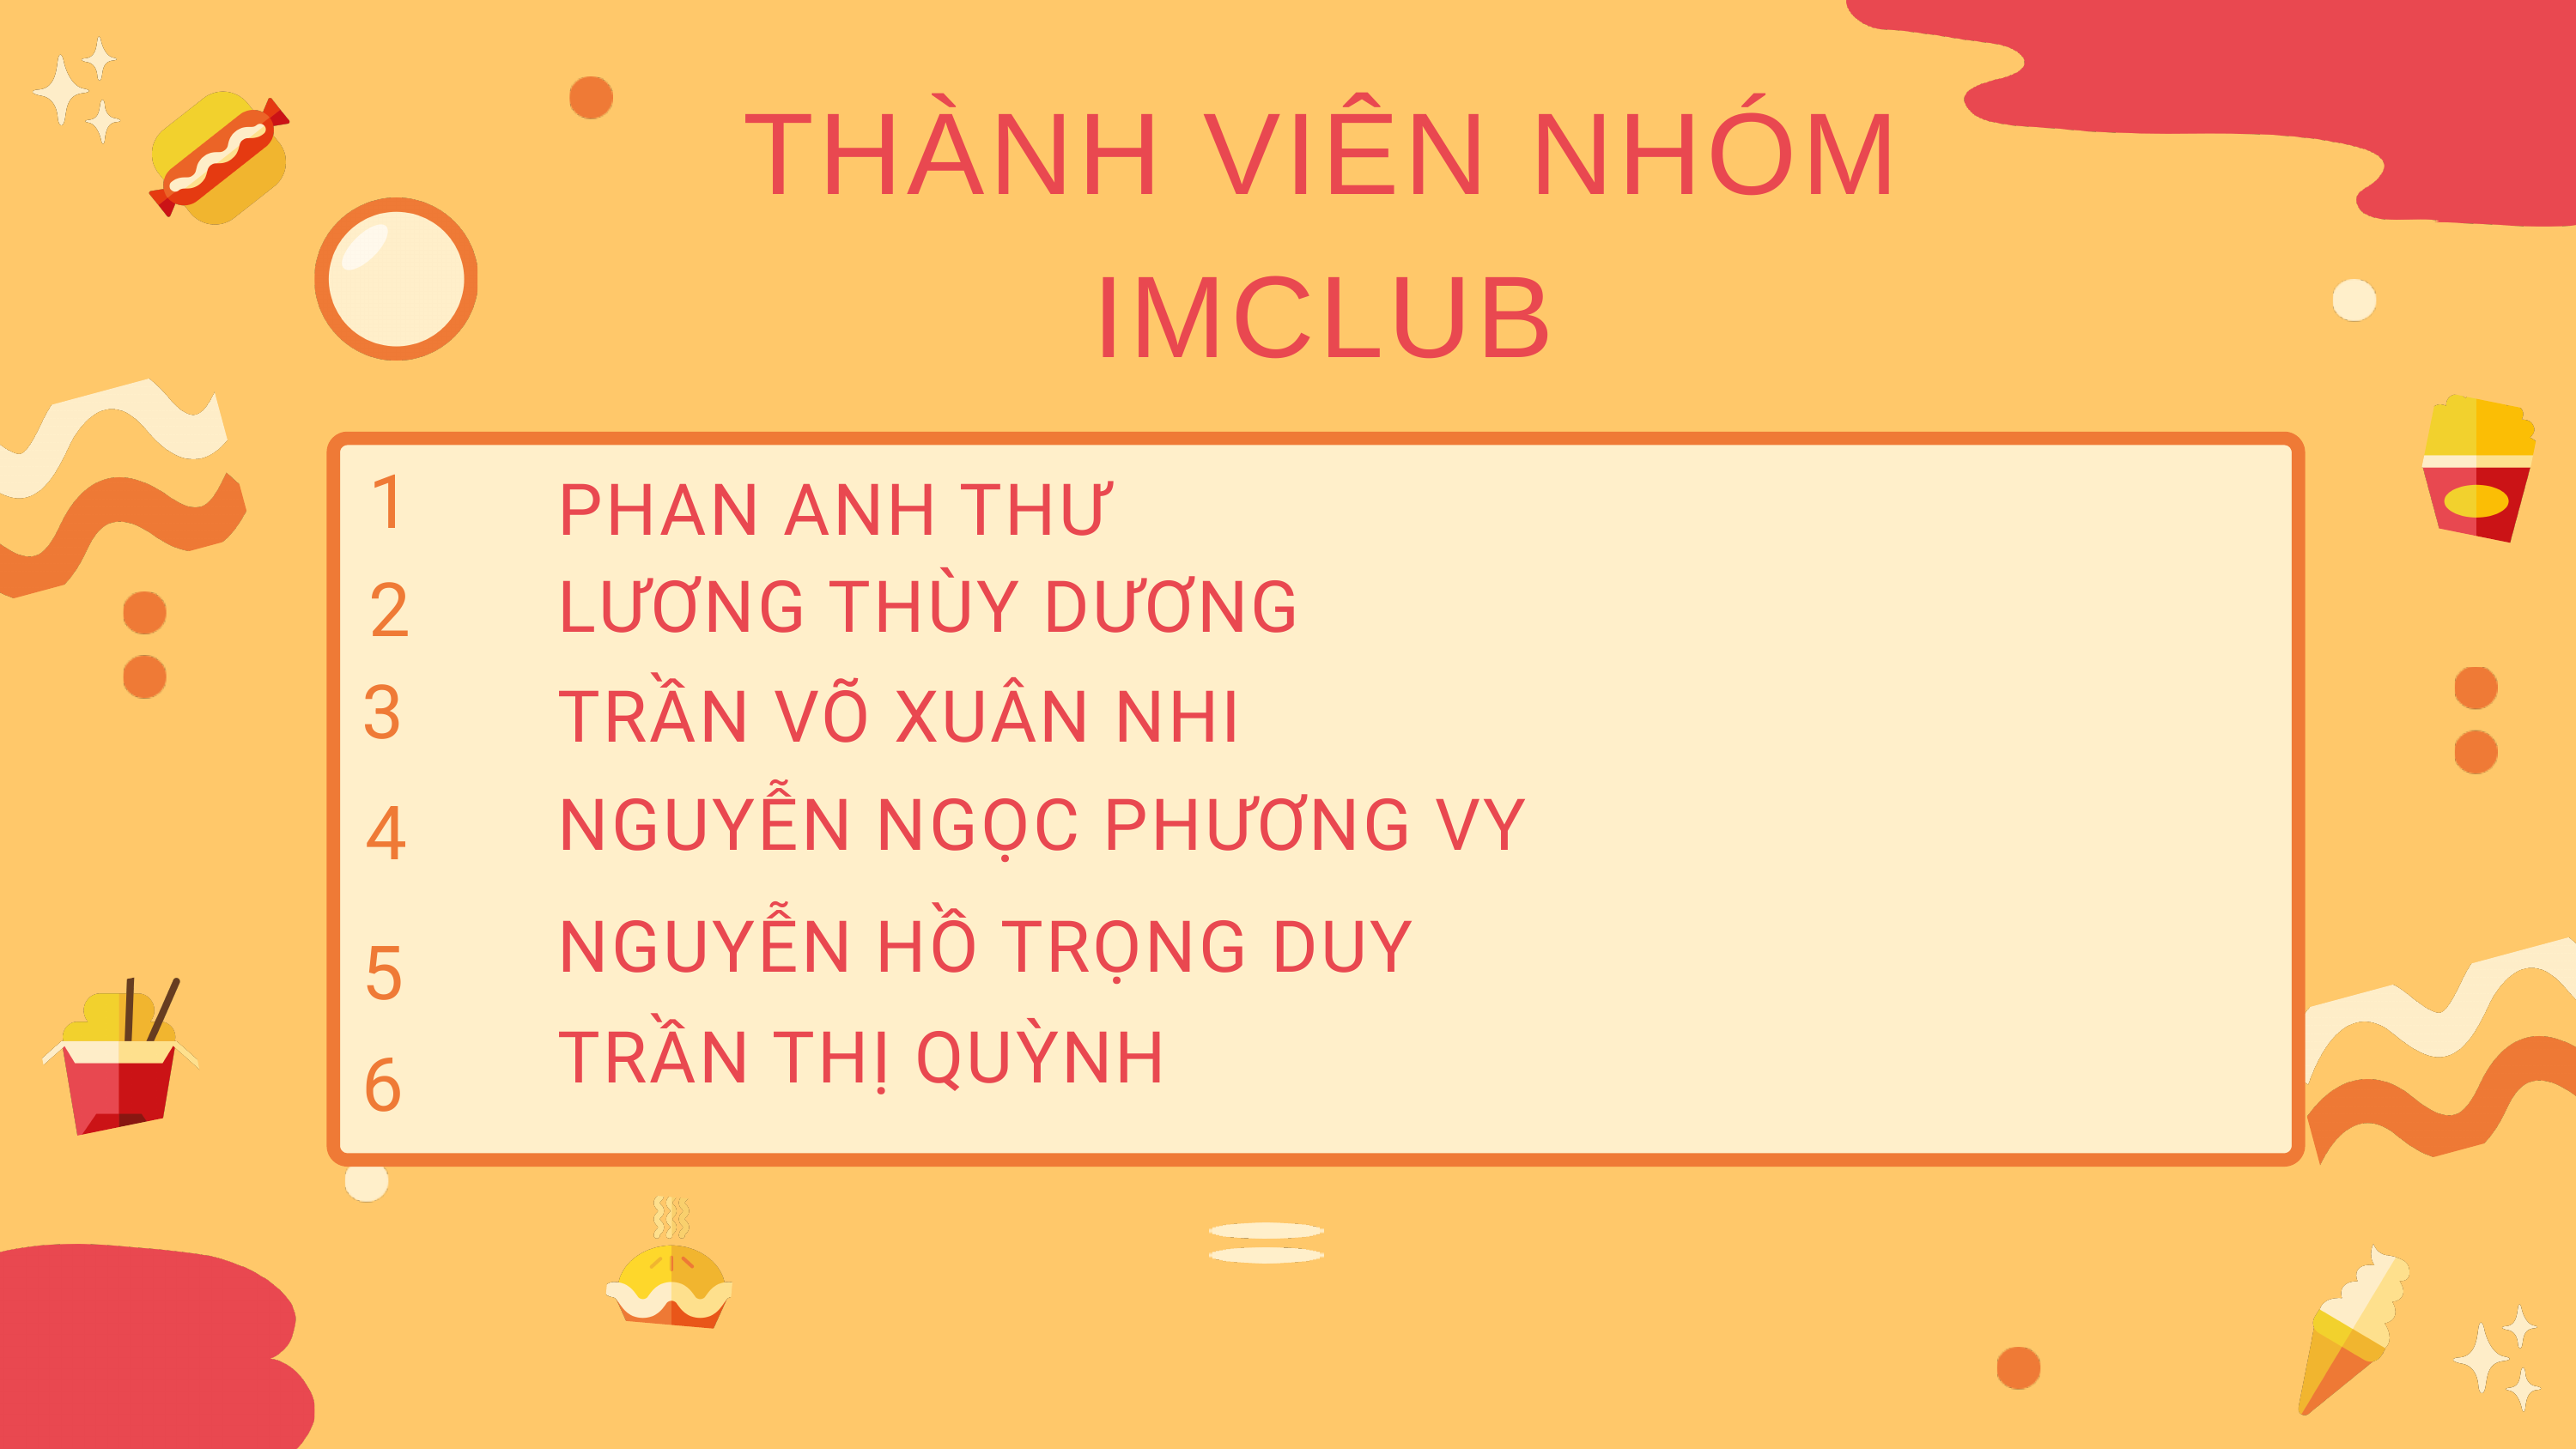

THÀNH VIÊN NHÓM IMCLUB

1

PHAN ANH THƯ
2
LƯƠNG THÙY DƯƠNG

3

TRẦN VÕ XUÂN NHI
4
NGUYỄN NGỌC PHƯƠNG VY
NGUYỄN HỒ TRỌNG DUY
5

TRẦN THỊ QUỲNH
6